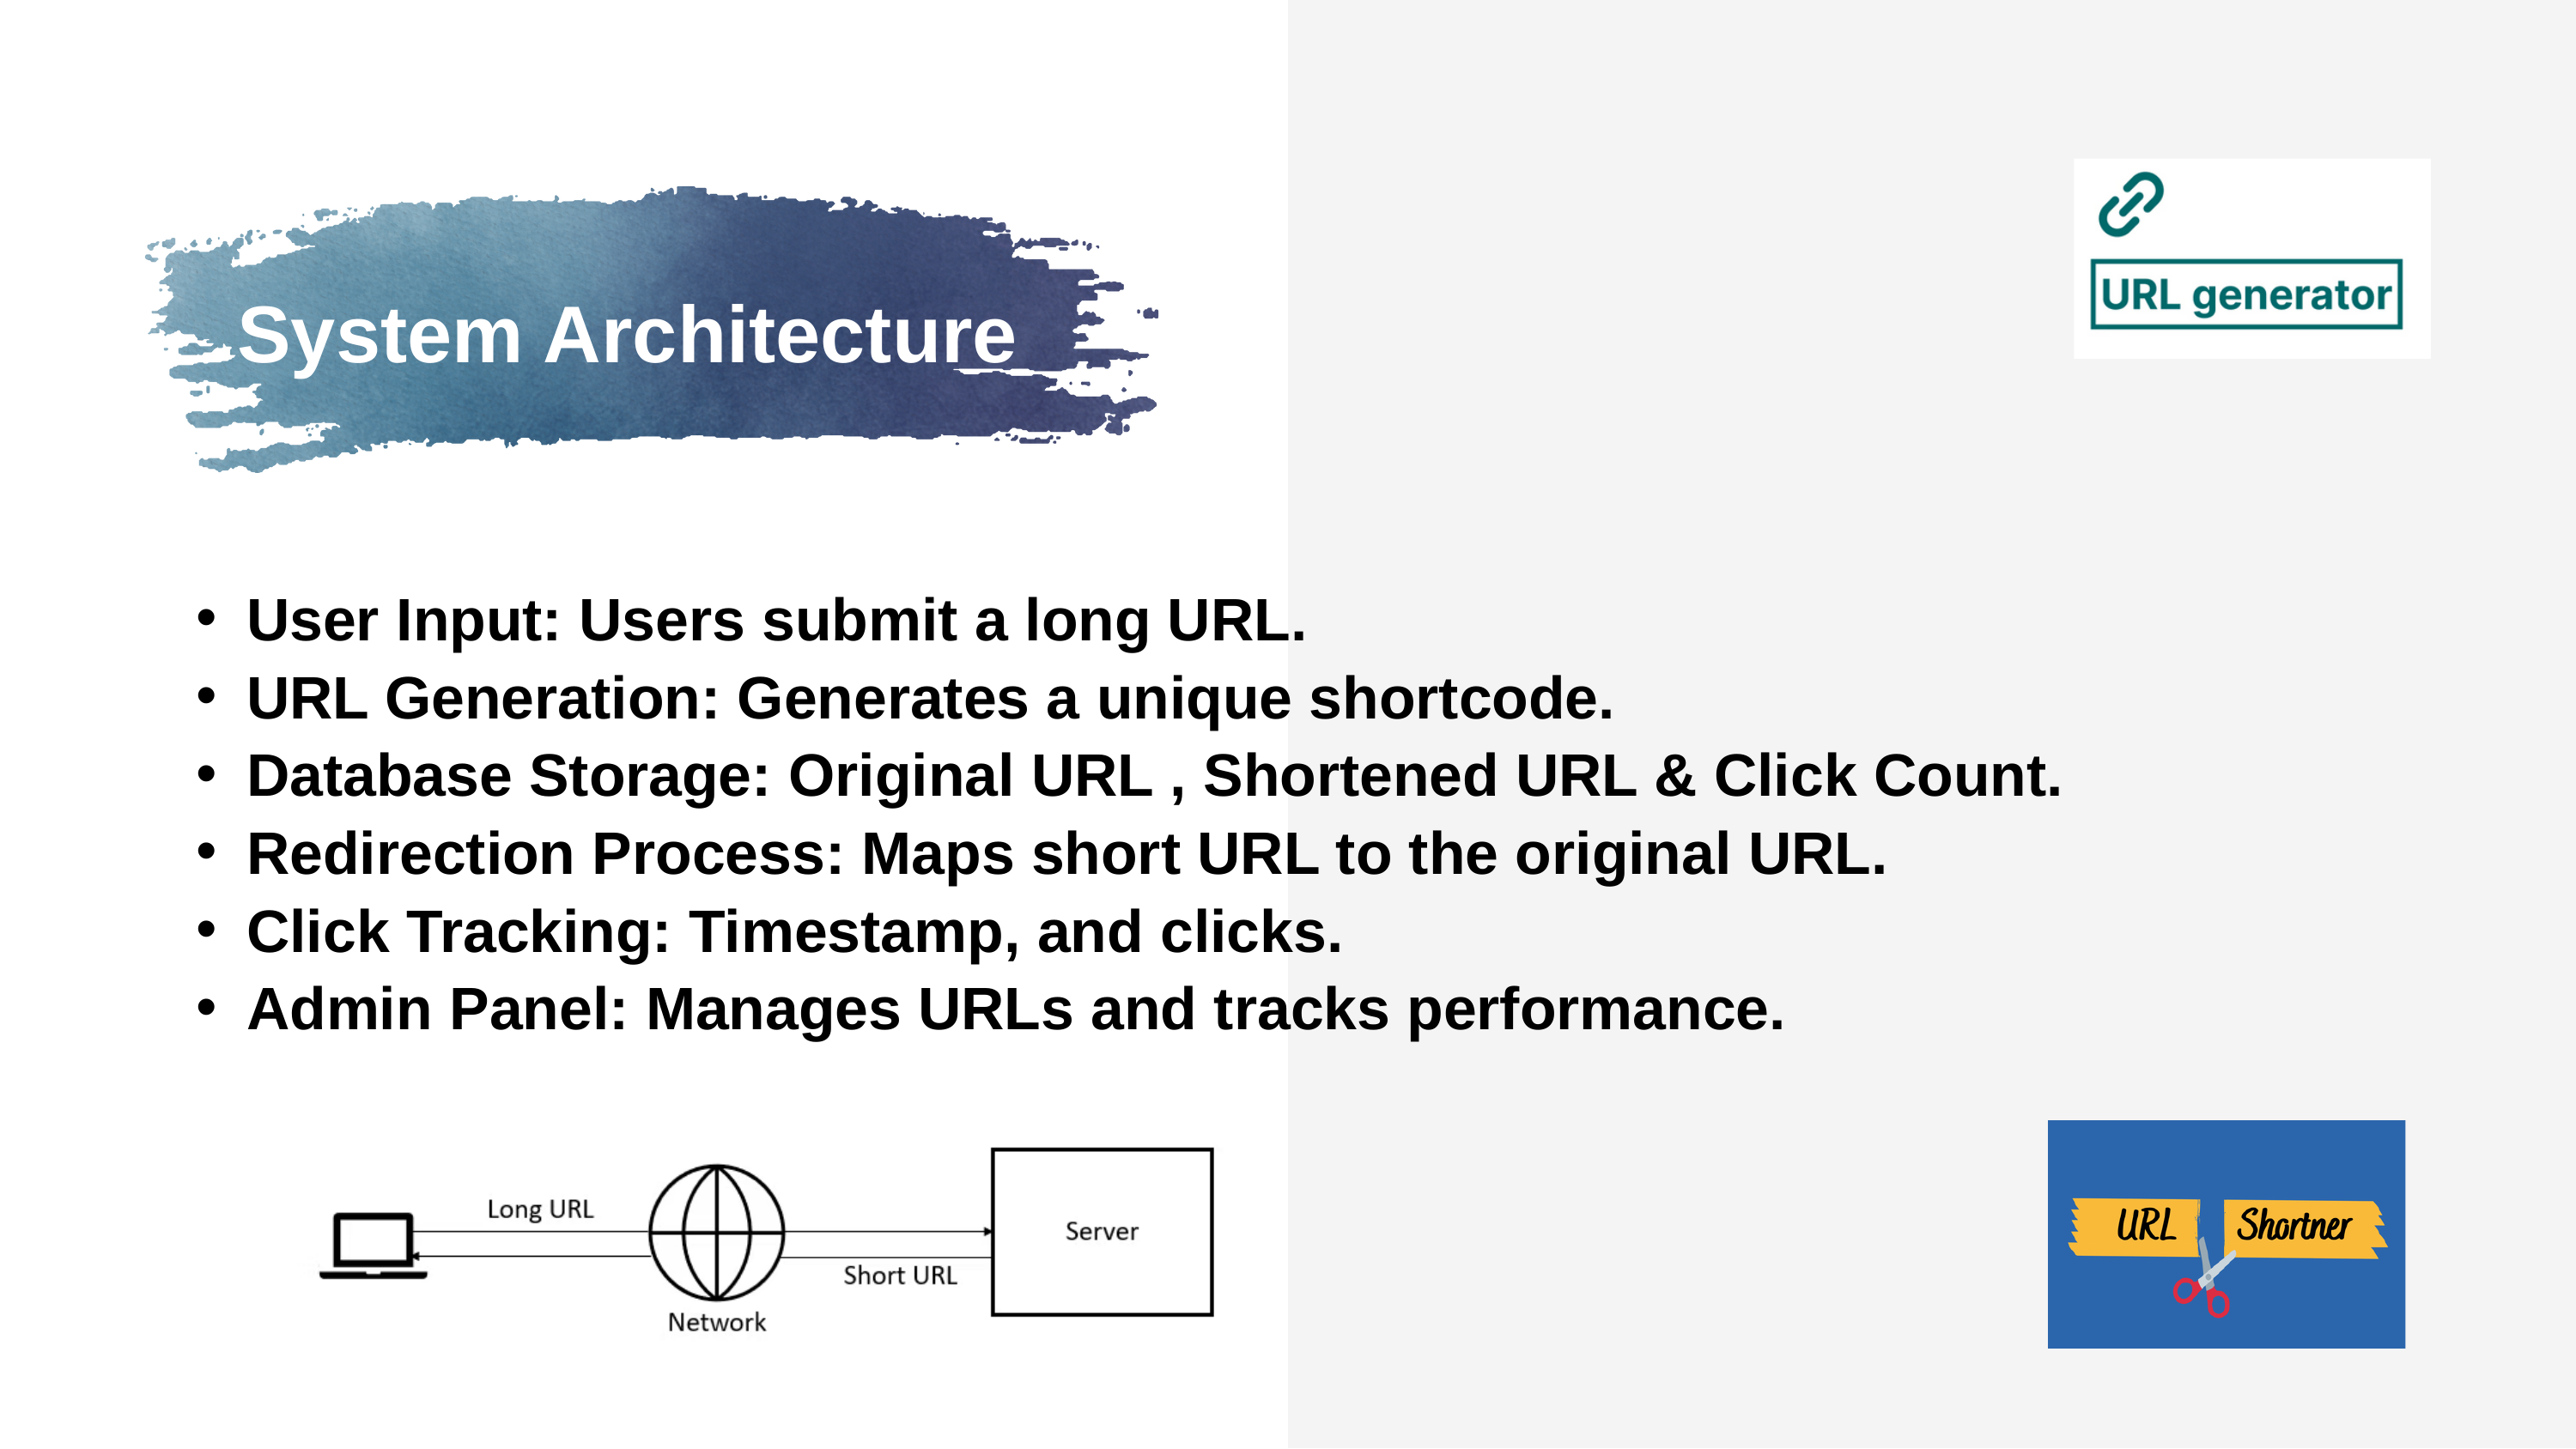

System Architecture
User Input: Users submit a long URL.
URL Generation: Generates a unique shortcode.
Database Storage: Original URL , Shortened URL & Click Count.
Redirection Process: Maps short URL to the original URL.
Click Tracking: Timestamp, and clicks.
Admin Panel: Manages URLs and tracks performance.